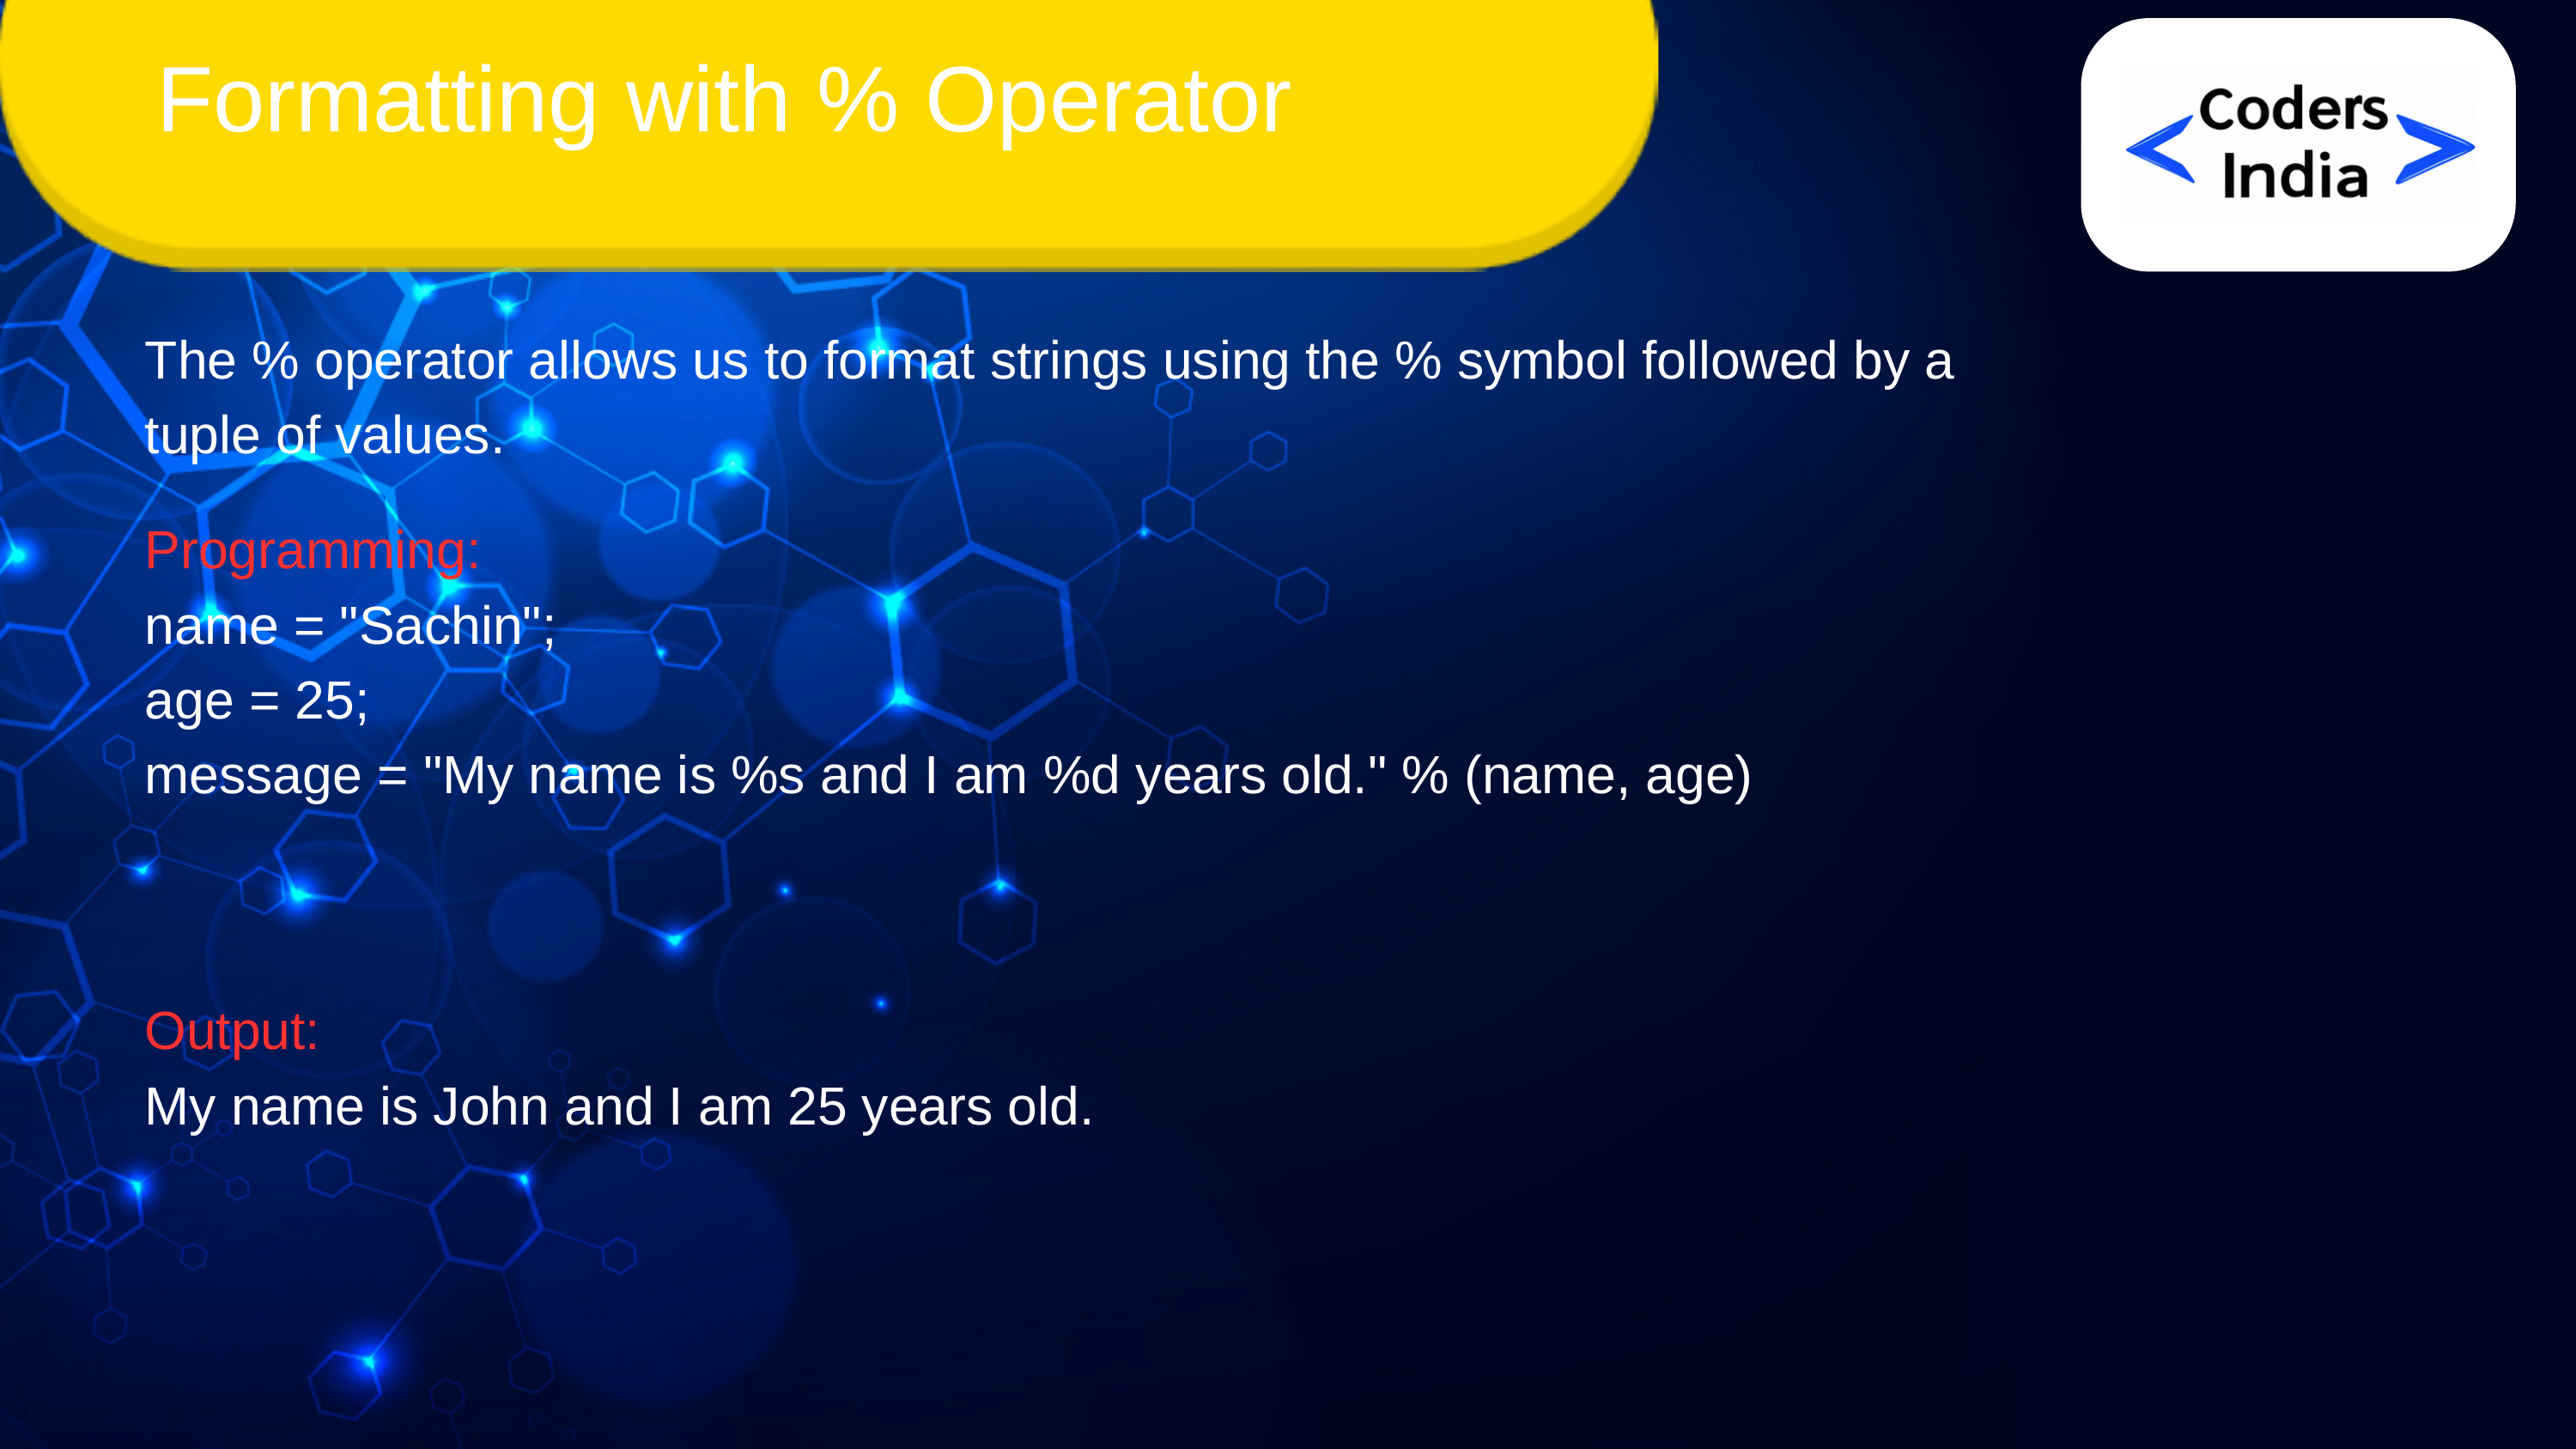

Formatting with % Operator

The % operator allows us to format strings using the % symbol followed by a tuple of values.
Programming:
name = "Sachin";
age = 25;
message = "My name is %s and I am %d years old." % (name, age)
Output:
My name is John and I am 25 years old.